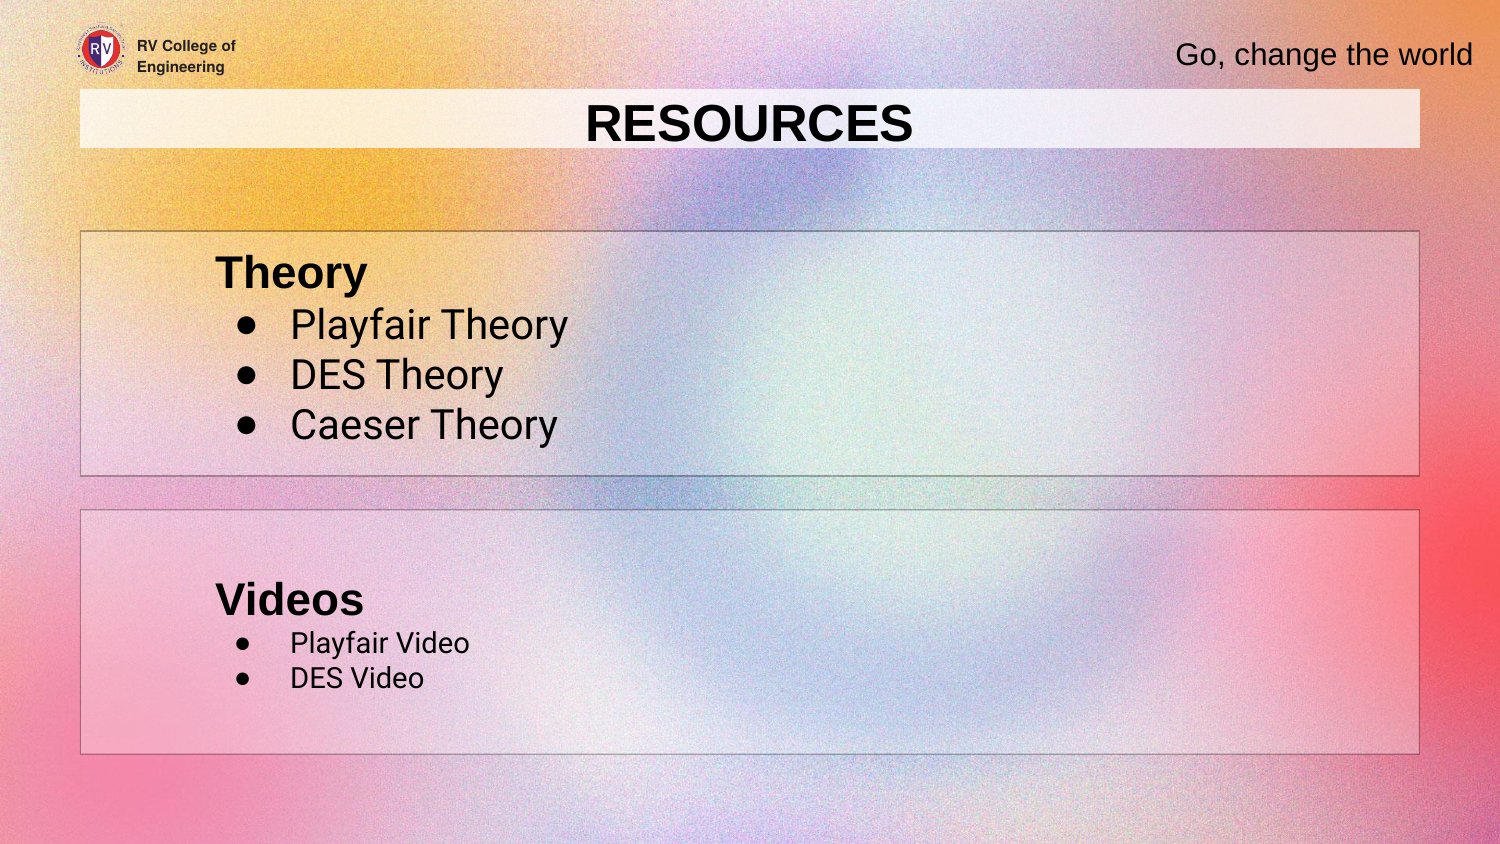

Go, change the world

RV College of
Engineering
# RESOURCES

Theory
Playfair Theory
DES Theory
Caeser Theory

Videos
Playfair Video
DES Video